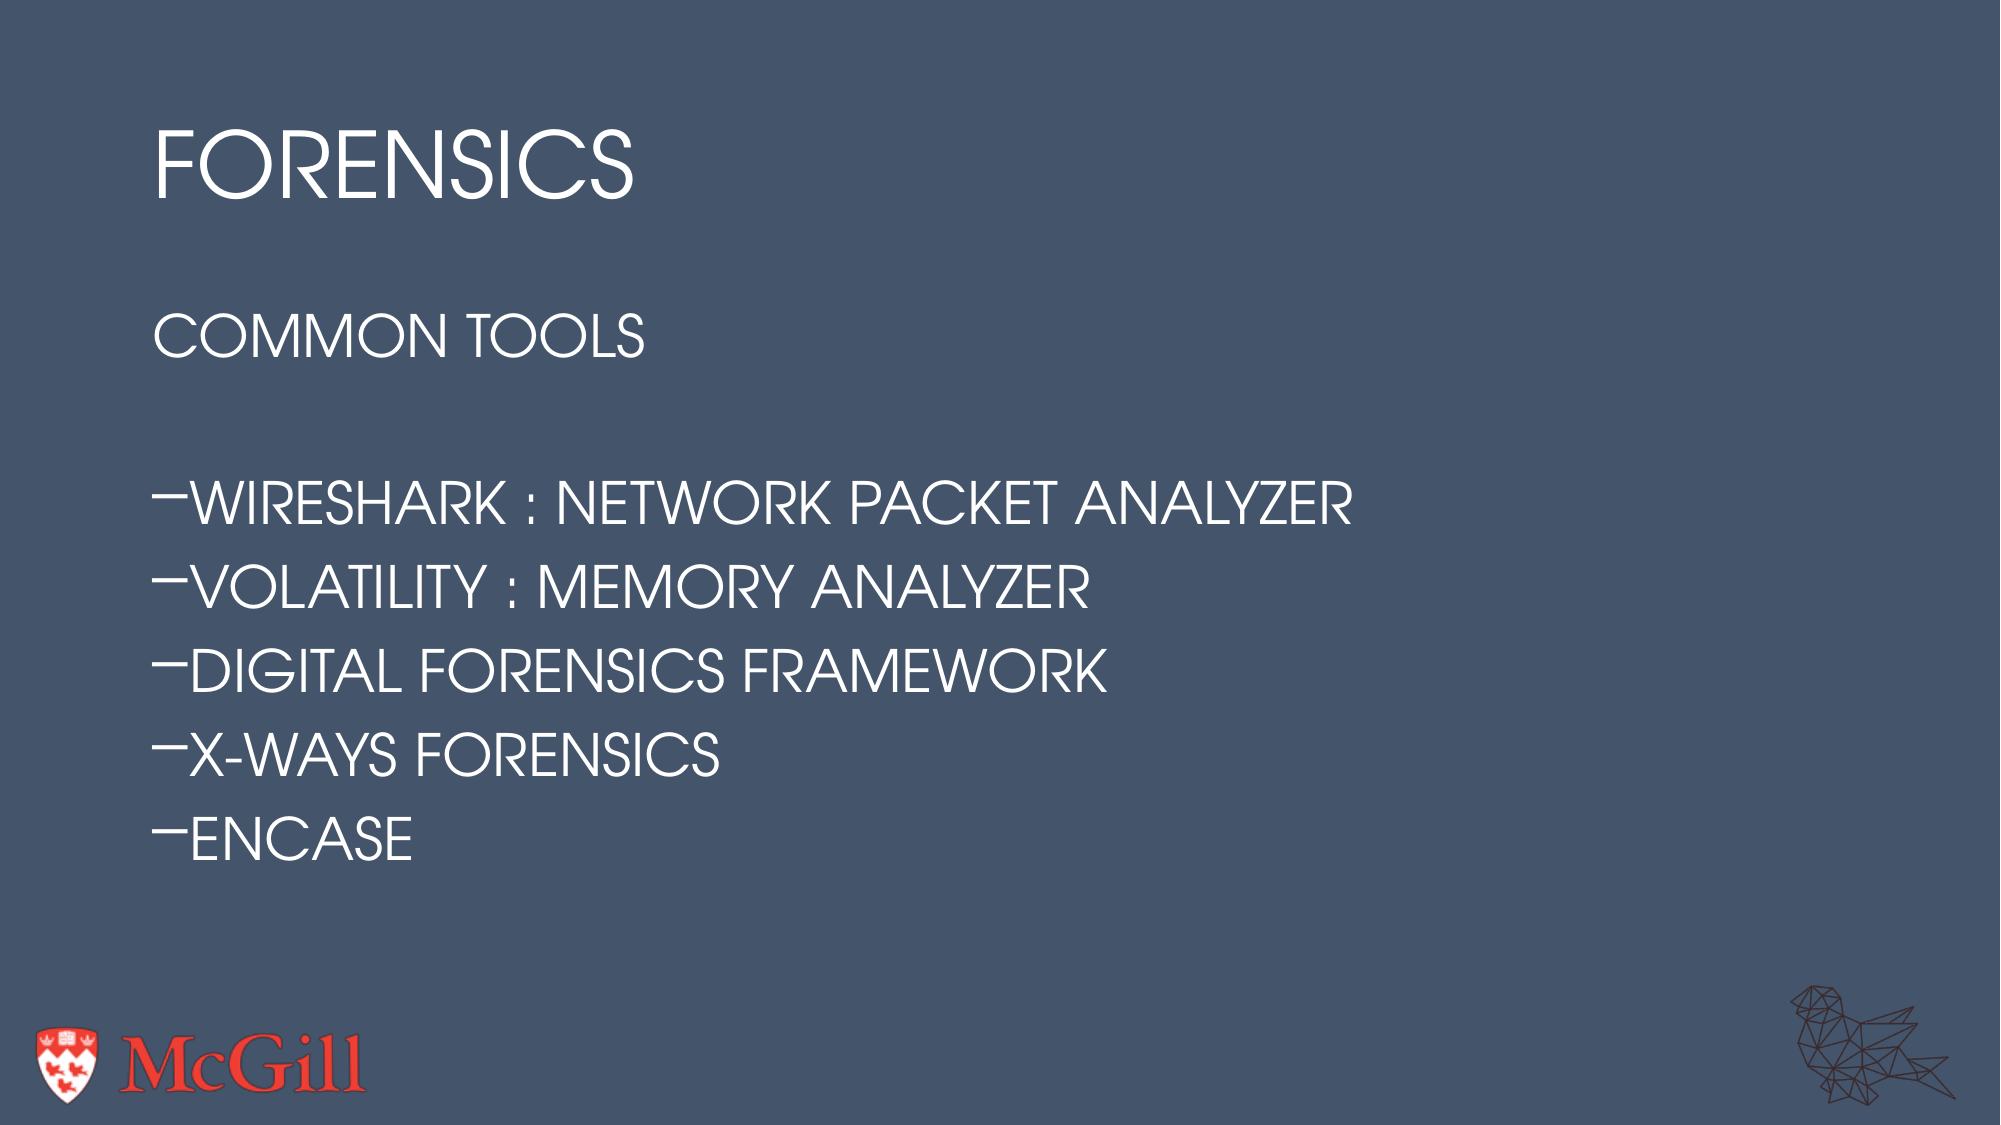

# Forensics
Common tools

Wireshark : Network packet analyzer
Volatility : Memory analyzer
Digital forensics framework
X-ways forensics
Encase